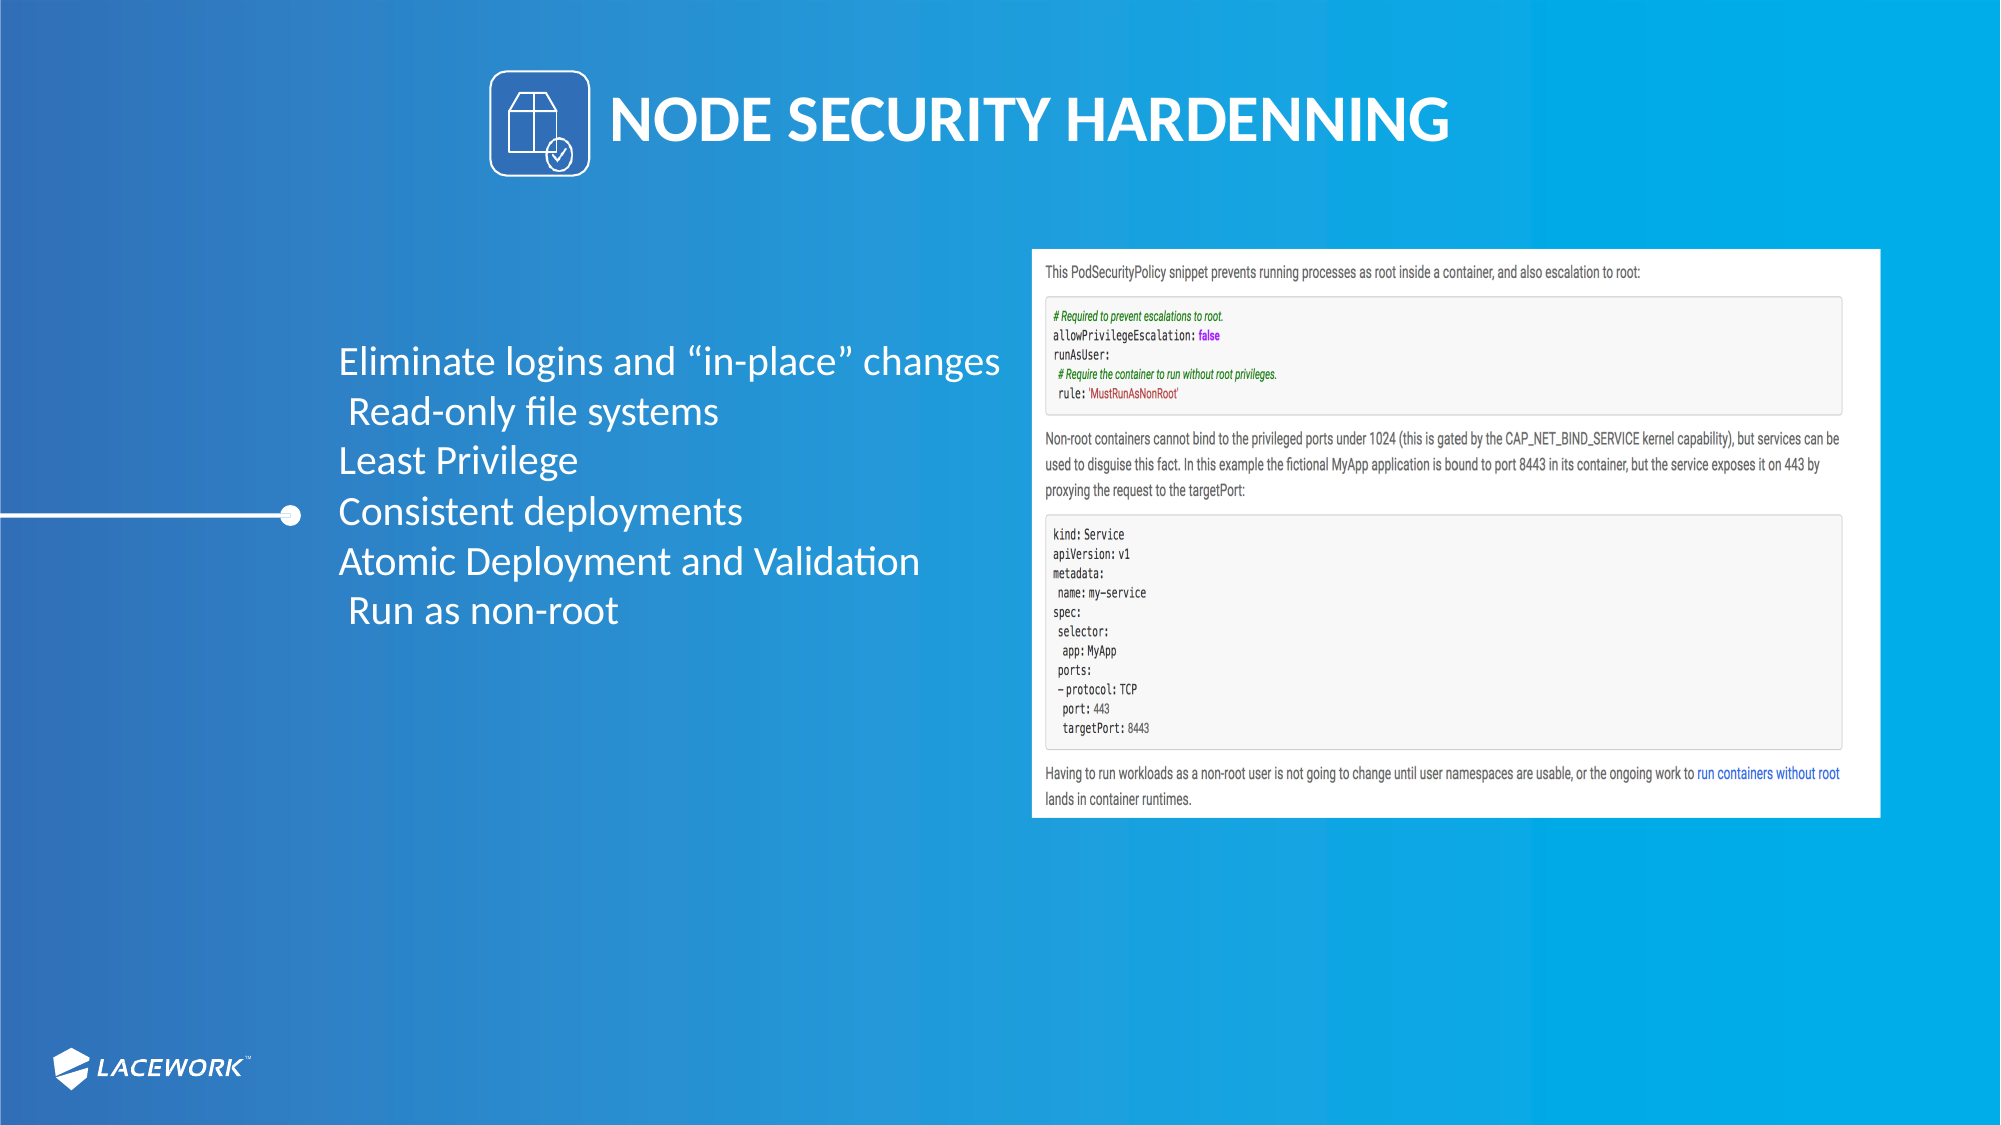

# NODE SECURITY HARDENNING

Eliminate logins and “in-place” changes  Read-only file systems
Least Privilege  Consistent deployments
Atomic Deployment and Validation  Run as non-root